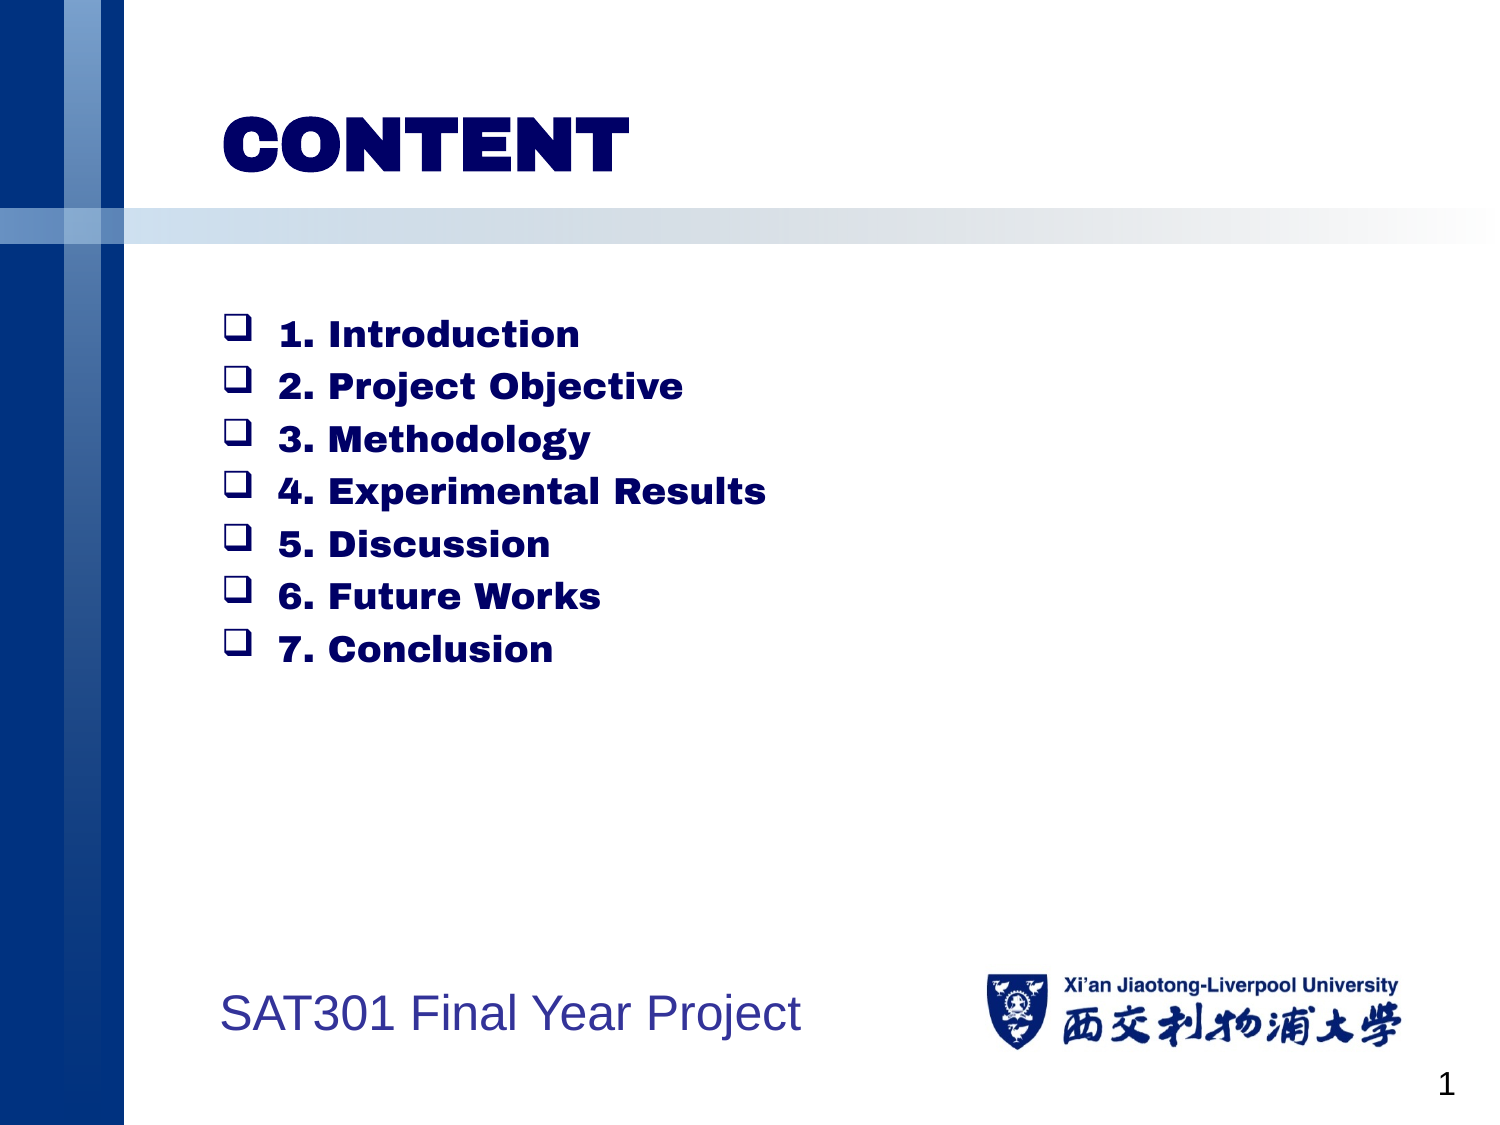

# CONTENT
1. Introduction
2. Project Objective
3. Methodology
4. Experimental Results
5. Discussion
6. Future Works
7. Conclusion

1